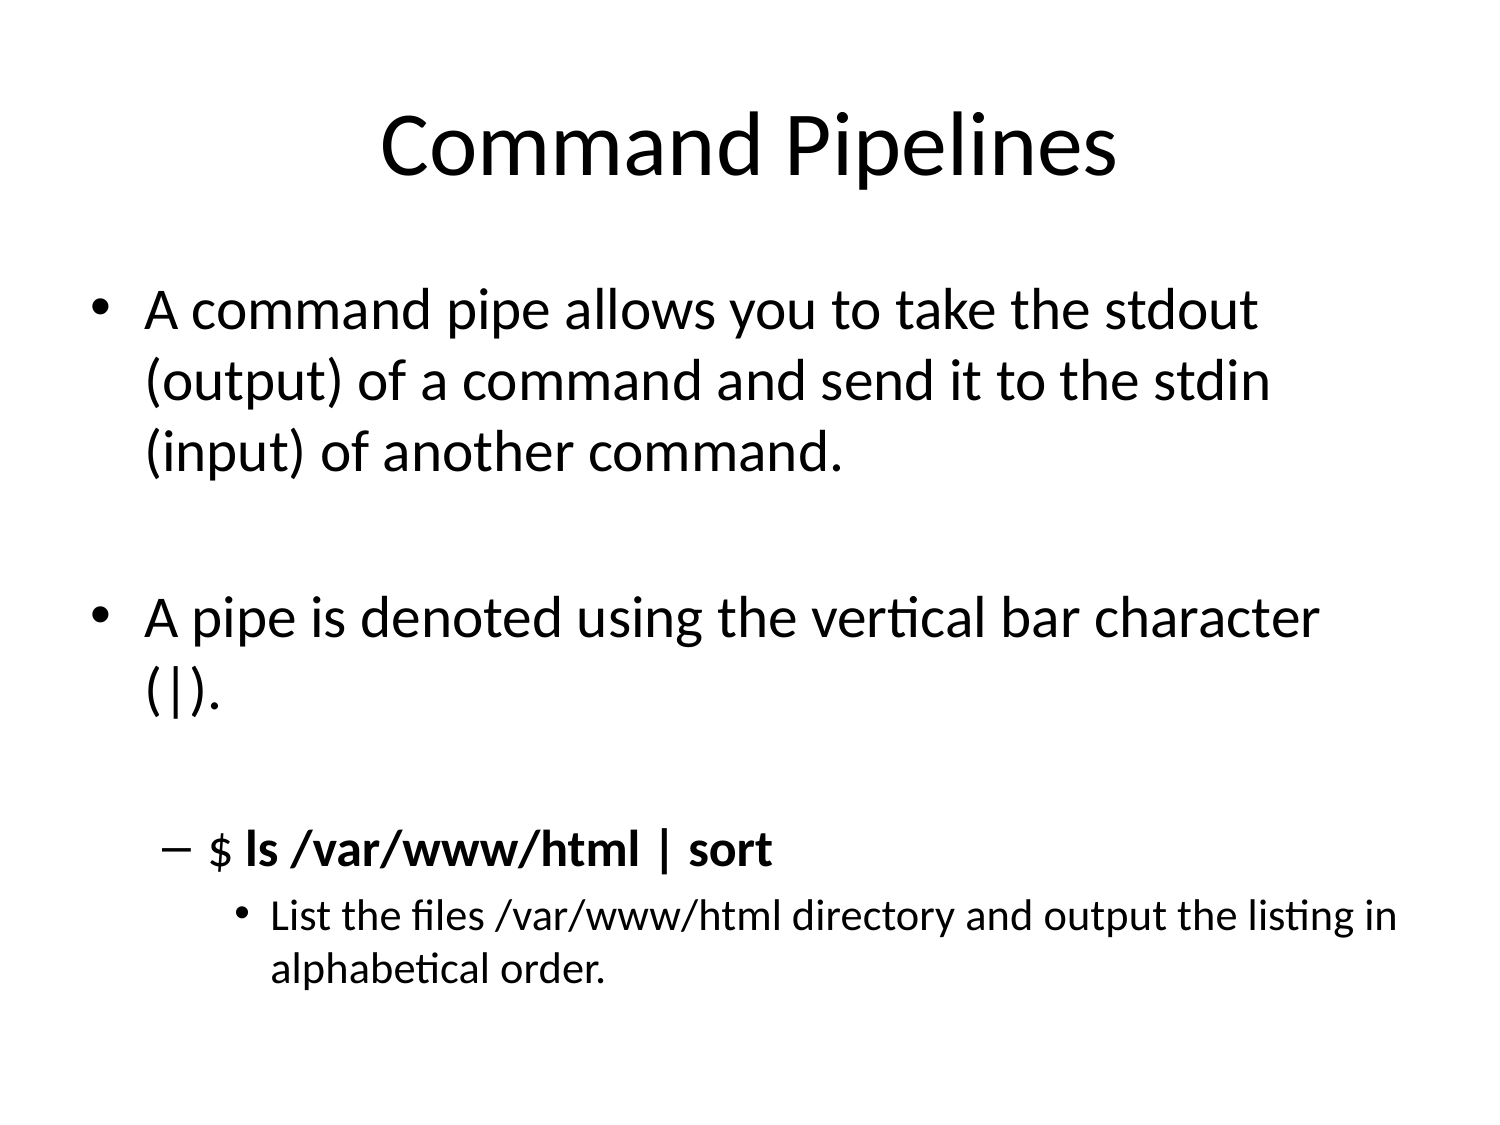

# Command Pipelines
A command pipe allows you to take the stdout (output) of a command and send it to the stdin (input) of another command.

A pipe is denoted using the vertical bar character (|).

$ ls /var/www/html | sort
List the files /var/www/html directory and output the listing in alphabetical order.